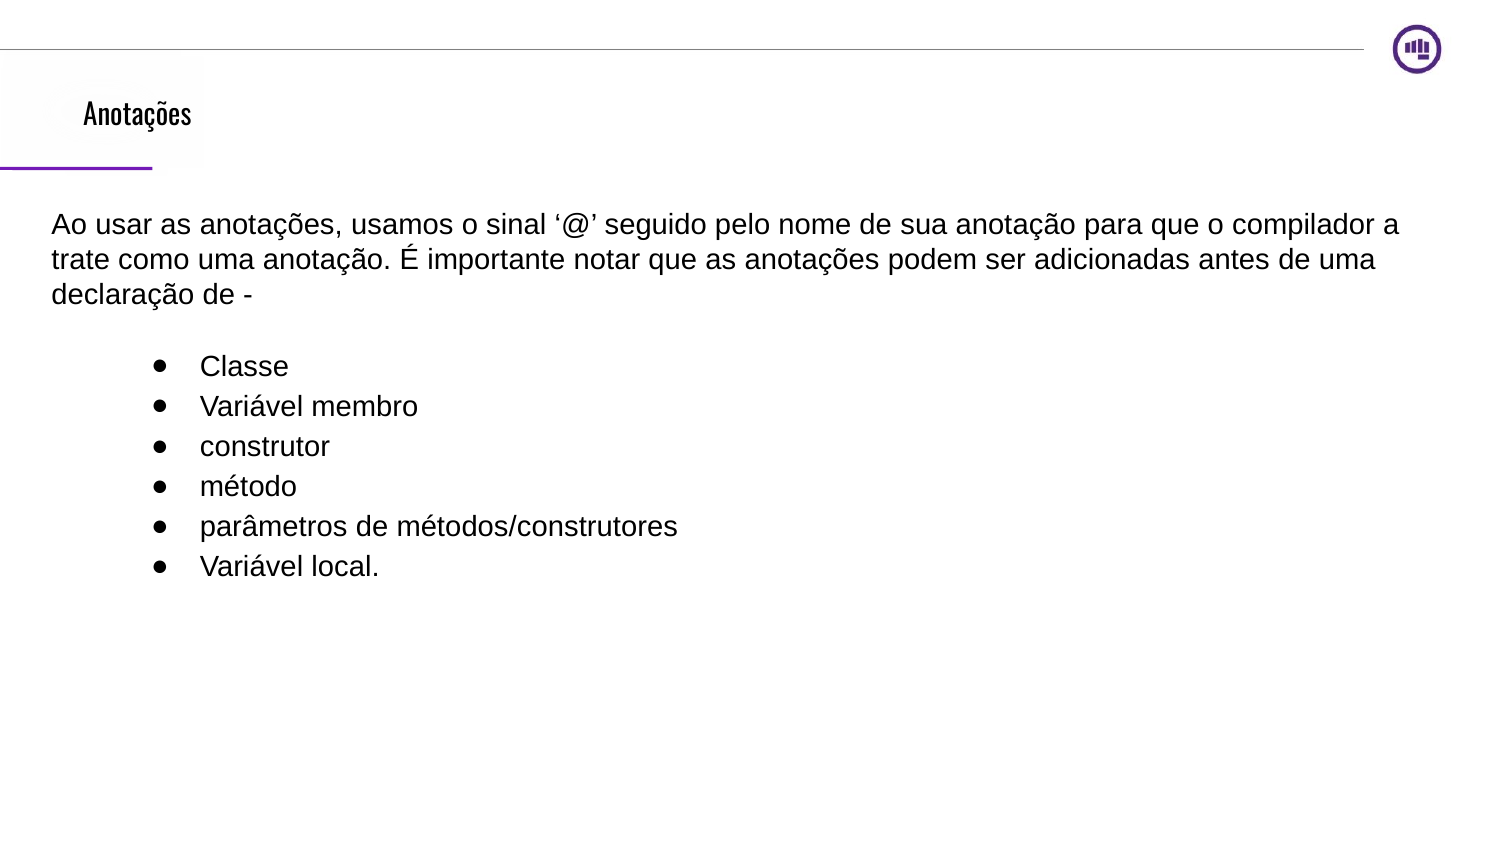

Anotações

Ao usar as anotações, usamos o sinal ‘@’ seguido pelo nome de sua anotação para que o compilador a trate como uma anotação. É importante notar que as anotações podem ser adicionadas antes de uma declaração de -
Classe
Variável membro
construtor
método
parâmetros de métodos/construtores
Variável local.